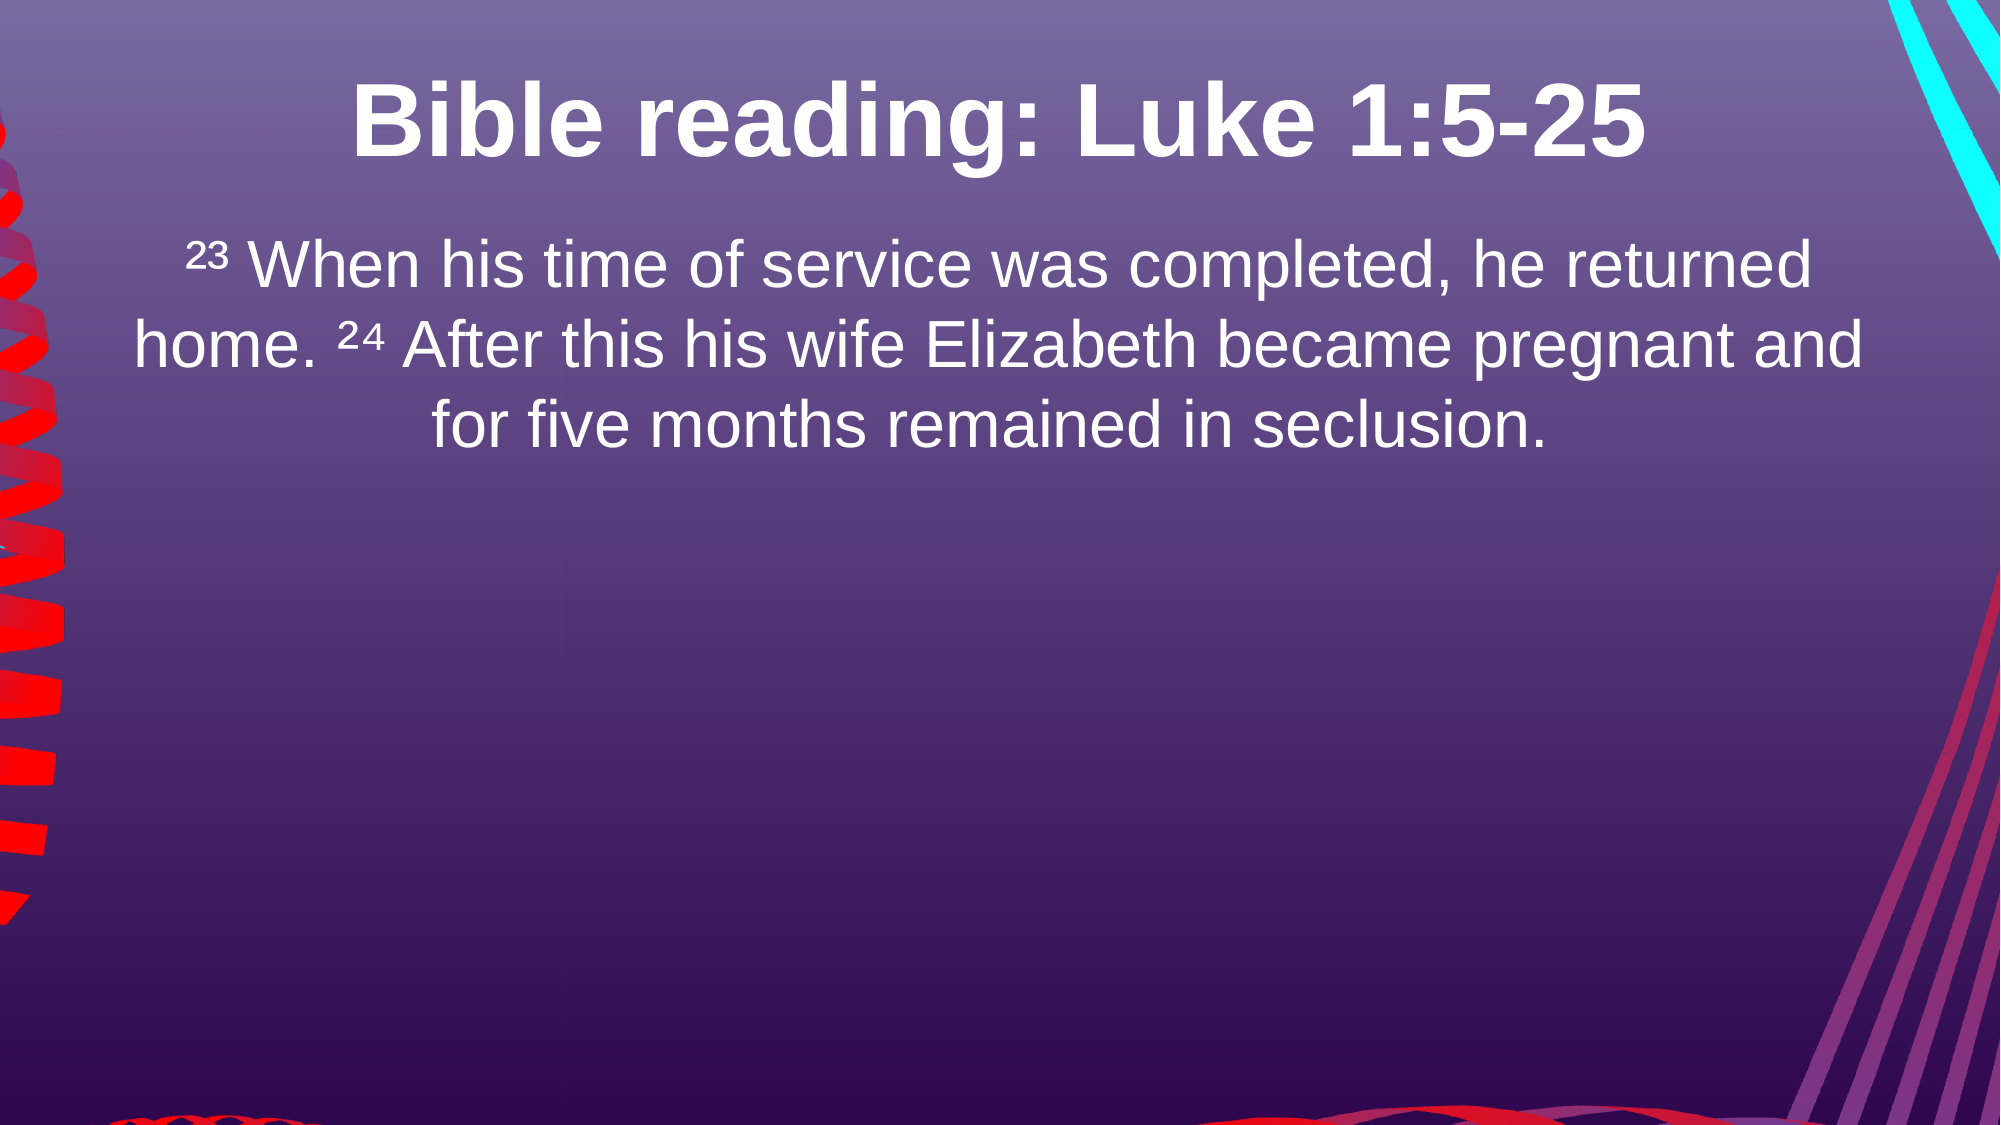

Bible reading: Luke 1:5-25
²³ When his time of service was completed, he returned home. ²⁴ After this his wife Elizabeth became pregnant and for five months remained in seclusion.